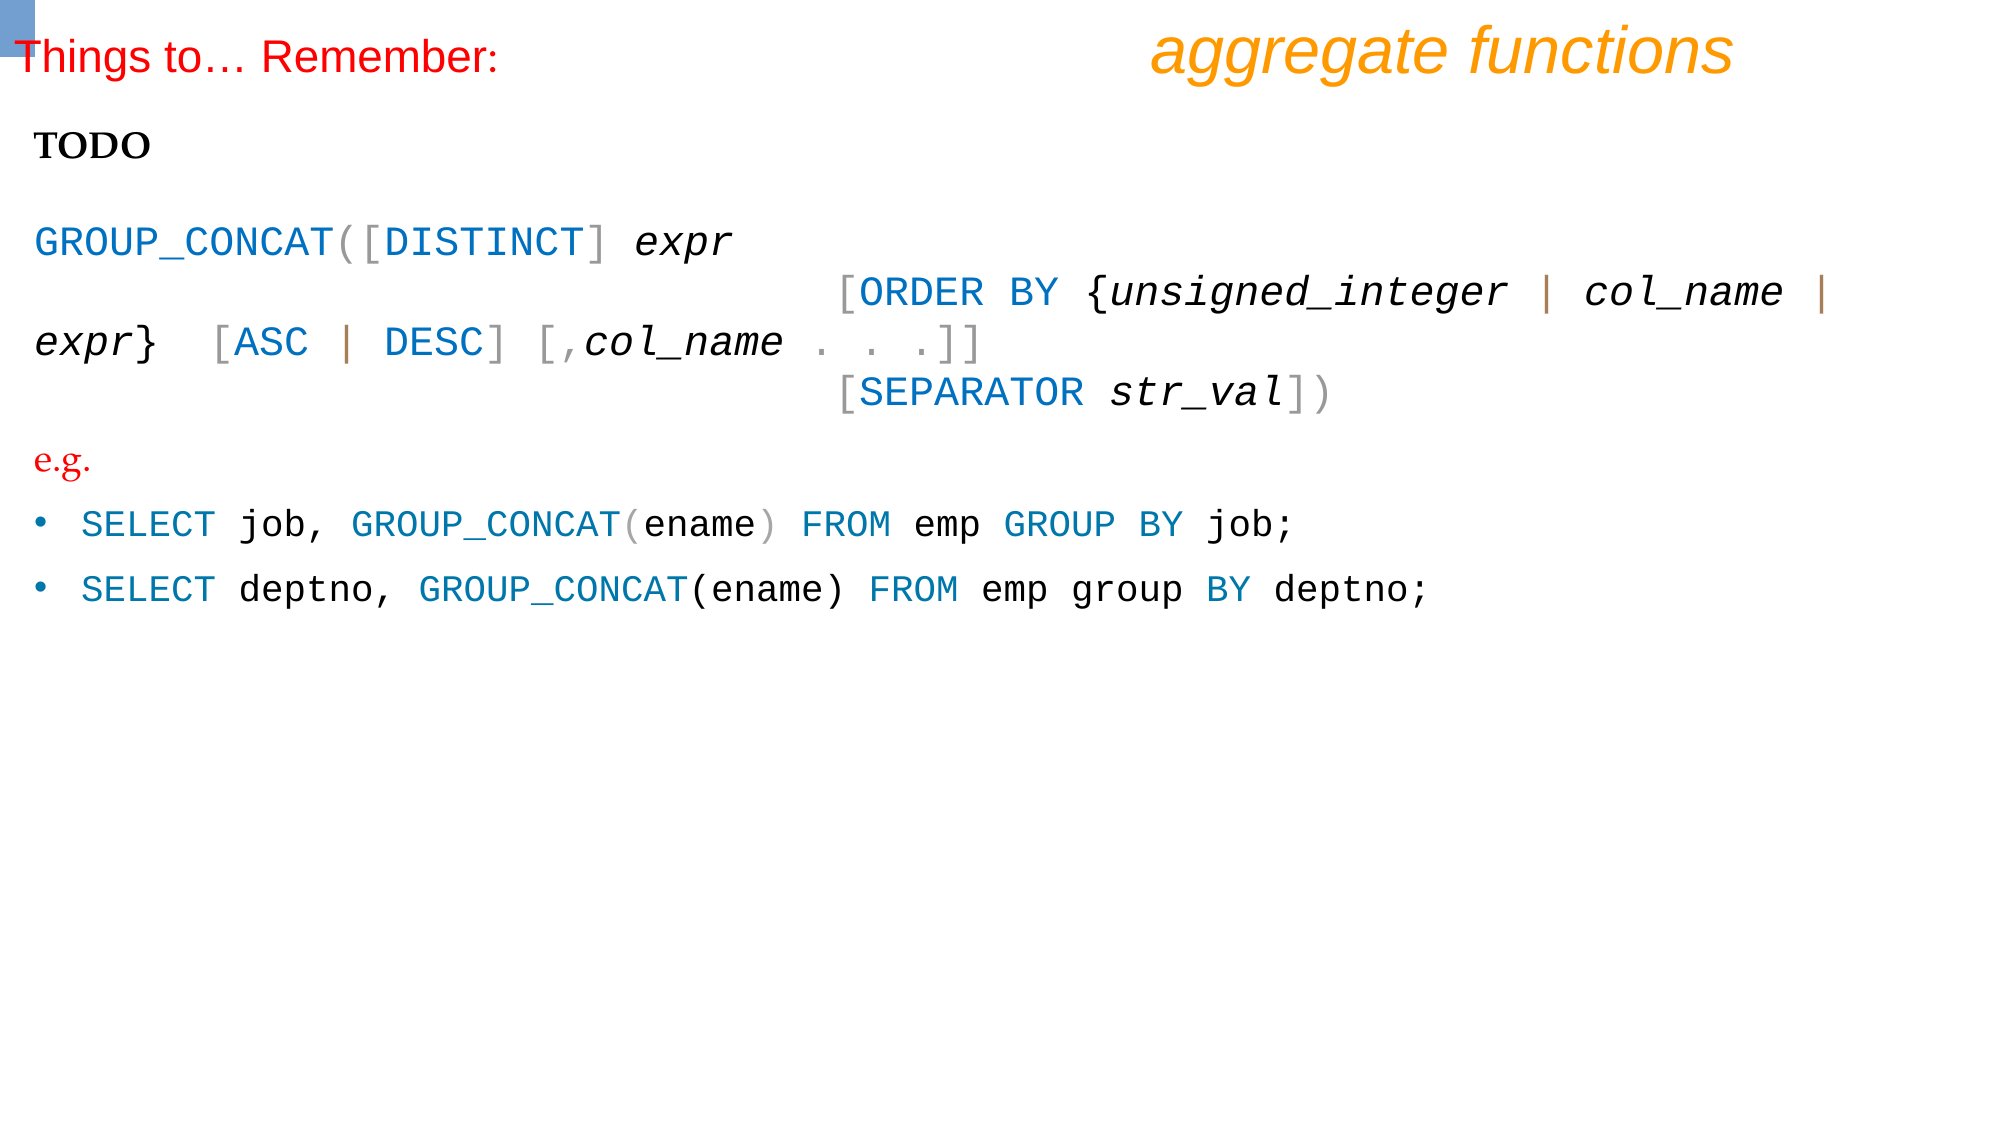

aggregate functions
Things to… Remember:
TODO
GROUP_CONCAT([DISTINCT] expr
                                [ORDER BY {unsigned_integer | col_name | expr}  [ASC | DESC] [,col_name . . .]]
                                [SEPARATOR str_val])

e.g.

SELECT job, GROUP_CONCAT(ename) FROM emp GROUP BY job;

SELECT deptno, GROUP_CONCAT(ename) FROM emp group BY deptno;